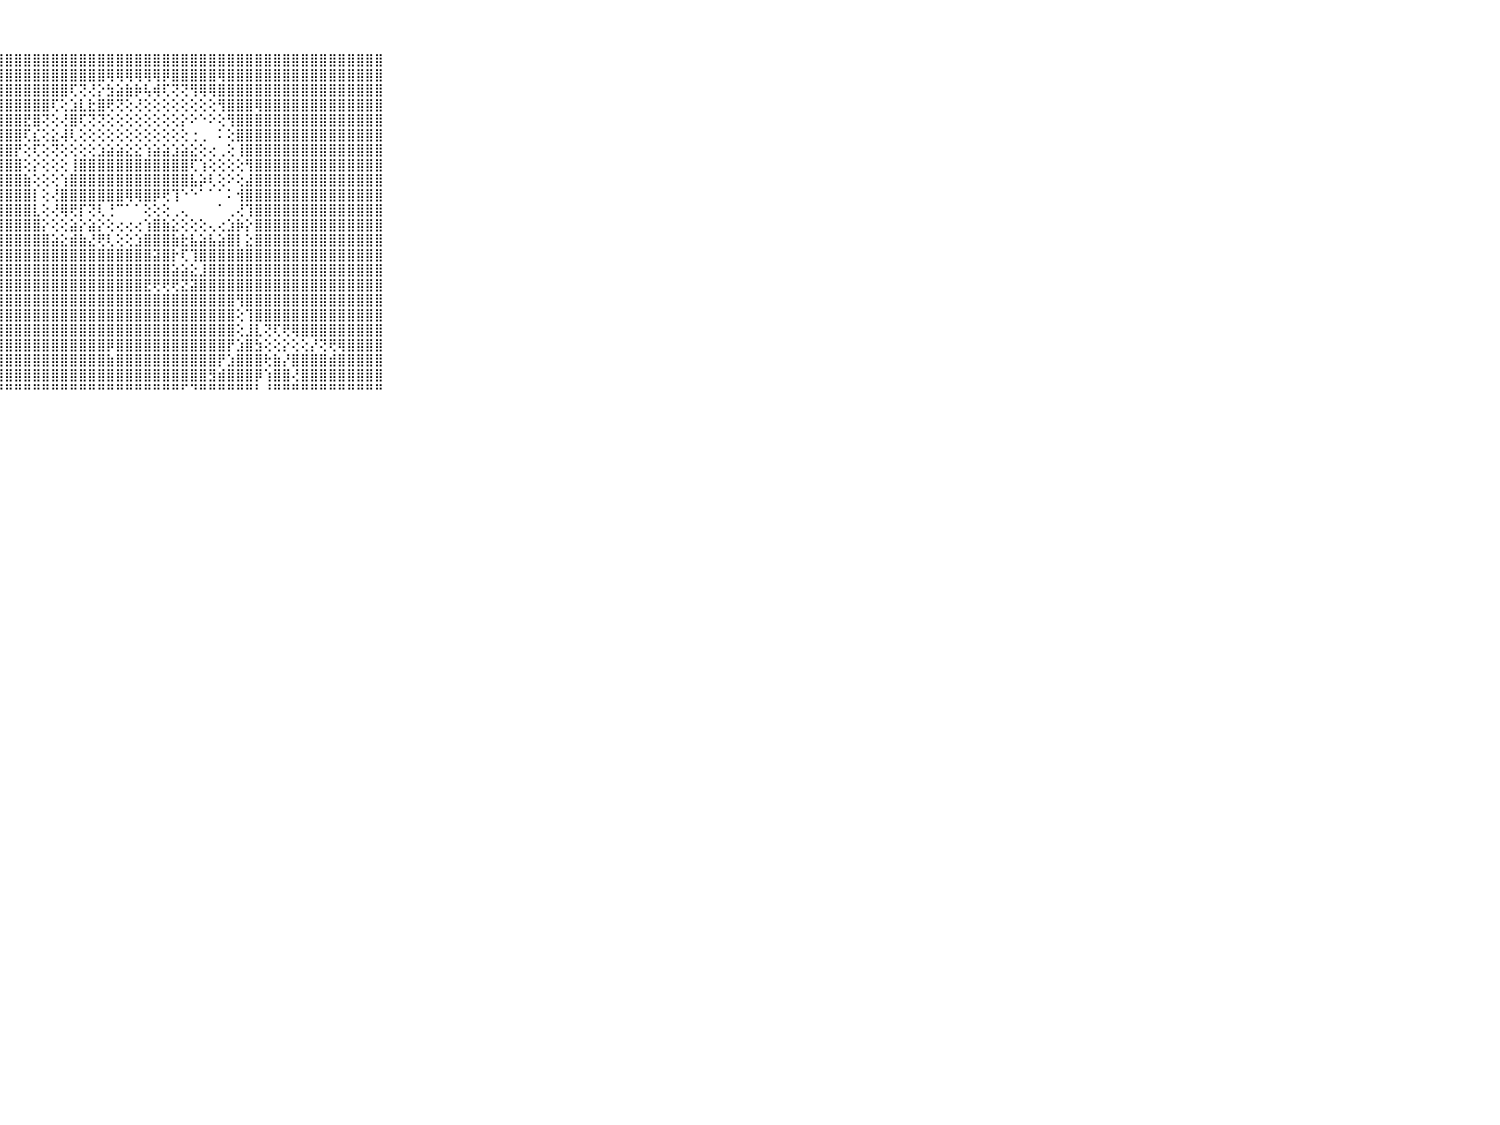

⠀⠀⠀⠀⠀⠀⠀⠀⠀⠀⠀⣿⣿⣿⣿⣿⣿⣿⣿⣿⣿⣿⣿⣿⣿⣿⣿⣿⣿⣿⣿⣿⣿⣿⣿⣿⣿⣿⣿⣿⣿⣿⣿⣿⣿⣿⣿⣿⣿⣿⣿⣿⣿⣿⣿⣿⣿⣿⣿⣿⣿⣿⣿⣿⣿⣿⣿⣿⣿⠀⠀⠀⠀⠀⠀⠀⠀⠀⠀⠀⠀
⠀⠀⠀⠀⠀⠀⠀⠀⠀⠀⠀⣿⣿⣿⣿⣿⣿⣿⣿⣿⣿⣿⣿⣿⣿⣿⣿⣿⣿⣿⣿⣿⣿⣿⣿⣿⣿⣿⣿⢿⢿⢿⢿⢿⢿⡿⣿⣿⣿⣿⣿⢿⣿⣿⣿⣿⣿⣿⣿⣿⣿⣿⣿⣿⣿⣿⣿⣿⣿⠀⠀⠀⠀⠀⠀⠀⠀⠀⠀⠀⠀
⠀⠀⠀⠀⠀⠀⠀⠀⠀⠀⠀⣿⣿⣿⣿⣿⣿⣿⣿⣿⣿⣿⣿⣿⣿⣿⣿⣿⣿⣿⣿⣿⣿⣿⣿⢏⢝⢜⡕⣳⣵⣷⡷⢧⢾⢏⢝⢝⢻⢿⢿⣿⣿⣿⣿⣿⣿⣿⣿⣿⣿⣿⣿⣿⣿⣿⣿⣿⣿⠀⠀⠀⠀⠀⠀⠀⠀⠀⠀⠀⠀
⠀⠀⠀⠀⠀⠀⠀⠀⠀⠀⠀⣿⣿⣿⣿⣿⣿⣿⣿⣿⣿⣿⣿⣿⣿⣿⣿⣿⣿⣿⣿⣿⣿⢏⢕⣱⣇⣗⣿⢟⢝⢕⢜⢕⢕⢕⢕⢕⢕⢕⢕⢻⣿⣿⣿⢿⣿⣿⣿⣿⣿⣿⣿⣿⣿⣿⣿⣿⣿⠀⠀⠀⠀⠀⠀⠀⠀⠀⠀⠀⠀
⠀⠀⠀⠀⠀⠀⠀⠀⠀⠀⠀⣿⣿⣿⣿⣿⣿⣿⣿⣿⣿⣿⣿⣿⣿⣿⣿⣿⣿⣿⣟⣿⢝⢕⢜⣿⢏⢝⢝⢕⢕⢕⢕⢕⢕⢕⢕⡕⠕⠑⠕⢕⢻⣿⣿⣿⣿⣿⣿⣿⣿⣿⣿⣿⣿⣿⣿⣿⣿⠀⠀⠀⠀⠀⠀⠀⠀⠀⠀⠀⠀
⠀⠀⠀⠀⠀⠀⠀⠀⠀⠀⠀⣿⣿⣿⣿⣿⣿⣿⣿⣿⣿⣿⣿⣿⣿⣿⣿⣿⣿⣿⢏⣎⢕⣕⢼⢇⢕⢕⢕⢕⢕⢕⢕⢕⢕⢕⢕⢕⢐⢀⠀⠅⢕⣿⣿⣿⣿⣿⣿⣿⣿⣿⣿⣿⣿⣿⣿⣿⣿⠀⠀⠀⠀⠀⠀⠀⠀⠀⠀⠀⠀
⠀⠀⠀⠀⠀⠀⠀⠀⠀⠀⠀⣿⣿⣿⣿⣿⣿⣿⣿⣿⣿⣿⣿⣿⣿⣿⣿⣿⣿⡟⢕⢏⢕⢝⢕⢕⢕⢕⣱⣵⣵⣕⣕⢱⣵⣵⣱⣵⣕⢕⢔⢀⢕⢸⣿⣿⣿⣿⣿⣿⣿⣿⣿⣿⣿⣿⣿⣿⣿⠀⠀⠀⠀⠀⠀⠀⠀⠀⠀⠀⠀
⠀⠀⠀⠀⠀⠀⠀⠀⠀⠀⠀⣿⣿⣿⣿⣿⣿⣿⣿⣿⣿⣿⣿⣿⣿⣿⣿⣿⣿⣿⢕⡕⢕⢕⢕⢸⣿⣿⣿⣿⣿⣿⣿⣿⣿⣿⣿⣿⢏⢱⢕⢕⢕⢕⢻⣿⣿⣿⣿⣿⣿⣿⣿⣿⣿⣿⣿⣿⣿⠀⠀⠀⠀⠀⠀⠀⠀⠀⠀⠀⠀
⠀⠀⠀⠀⠀⠀⠀⠀⠀⠀⠀⣿⣿⣿⣿⣿⣿⣿⣿⣿⣿⣿⣿⣿⣿⣿⣿⣿⣿⣿⣷⢕⢕⢕⢱⣿⣿⣿⣿⣿⣿⣿⣿⣿⣿⣿⣿⣿⣧⡵⢇⢕⠕⢕⣼⣿⣿⣿⣿⣿⣿⣿⣿⣿⣿⣿⣿⣿⣿⠀⠀⠀⠀⠀⠀⠀⠀⠀⠀⠀⠀
⠀⠀⠀⠀⠀⠀⠀⠀⠀⠀⠀⣿⣿⣿⣿⣿⣿⣿⣿⣿⣿⣿⣿⣿⣿⣿⣿⣿⣿⣿⣿⡇⢕⢜⣿⣿⣿⣿⣿⣿⣿⢿⢿⣿⡿⢟⢹⠑⠑⠁⠁⠁⠅⢺⣿⣿⣿⣿⣿⣿⣿⣿⣿⣿⣿⣿⣿⣿⣿⠀⠀⠀⠀⠀⠀⠀⠀⠀⠀⠀⠀
⠀⠀⠀⠀⠀⠀⠀⠀⠀⠀⠀⣿⣿⣿⣿⣿⣿⣿⣿⣿⣿⣿⣿⣿⣿⣿⣿⣿⣿⣿⣿⣇⢕⢜⢿⢟⡏⢝⢇⢘⠉⠁⠁⢕⢕⢕⢀⢄⠀⠀⠀⠁⢀⢜⢹⣿⣿⣿⣿⣿⣿⣿⣿⣿⣿⣿⣿⣿⣿⠀⠀⠀⠀⠀⠀⠀⠀⠀⠀⠀⠀
⠀⠀⠀⠀⠀⠀⠀⠀⠀⠀⠀⣿⣿⣿⣿⣿⣿⣿⣿⣿⣿⣿⣿⣿⣿⣿⣿⣿⣿⣿⣿⣿⡕⢕⢕⣵⡕⣵⡕⢕⢔⢔⢔⢱⣿⣷⣕⢕⢕⢕⢄⢔⣱⡷⡕⣿⣿⣿⣿⣿⣿⣿⣿⣿⣿⣿⣿⣿⣿⠀⠀⠀⠀⠀⠀⠀⠀⠀⠀⠀⠀
⠀⠀⠀⠀⠀⠀⠀⠀⠀⠀⠀⣿⣿⣿⣿⣿⣿⣿⣿⣿⣿⣿⣿⣿⣿⣿⣿⣿⣿⣿⣿⣿⣿⣵⣕⣾⣷⣜⢟⢇⢕⢕⣱⣿⣿⣿⣷⣗⣧⣵⣧⣵⣿⡇⣕⣿⣿⣿⣿⣿⣿⣿⣿⣿⣿⣿⣿⣿⣿⠀⠀⠀⠀⠀⠀⠀⠀⠀⠀⠀⠀
⠀⠀⠀⠀⠀⠀⠀⠀⠀⠀⠀⣿⣿⣿⣿⣿⣿⣿⣿⣿⣿⣿⣿⣿⣿⣿⣿⣿⣿⣿⣿⣿⣿⣿⣿⣿⣿⣿⣿⣿⣿⣿⣿⣿⣽⣿⡗⢏⢹⣿⣿⣿⣿⣿⣿⣿⣿⣿⣿⣿⣿⣿⣿⣿⣿⣿⣿⣿⣿⠀⠀⠀⠀⠀⠀⠀⠀⠀⠀⠀⠀
⠀⠀⠀⠀⠀⠀⠀⠀⠀⠀⠀⣿⣿⣿⣿⣿⣿⣿⣿⣿⣿⣿⣿⣿⣿⣿⣿⣿⣿⣿⣿⣿⣿⣿⣿⣿⣿⣿⣿⣿⣿⣿⣿⣿⣿⣿⣵⣵⣕⣸⣿⣿⣿⣿⣿⣿⣿⣿⣿⣿⣿⣿⣿⣿⣿⣿⣿⣿⣿⠀⠀⠀⠀⠀⠀⠀⠀⠀⠀⠀⠀
⠀⠀⠀⠀⠀⠀⠀⠀⠀⠀⠀⣿⣿⣿⣿⣿⣿⣿⣿⣿⣿⣿⣿⣿⣿⣿⣿⣿⣿⣿⣿⣿⣿⣿⣿⣿⣿⣿⣿⣿⣿⣿⣿⣟⢟⢟⢟⣝⣽⣿⣿⣿⣿⣿⣿⣿⣿⣿⣿⣿⣿⣿⣿⣿⣿⣿⣿⣿⣿⠀⠀⠀⠀⠀⠀⠀⠀⠀⠀⠀⠀
⠀⠀⠀⠀⠀⠀⠀⠀⠀⠀⠀⣿⣿⣿⣿⣿⣿⣿⣿⣿⣿⣿⣿⣿⣿⣿⣿⣿⣿⣿⣿⣿⣿⣿⣿⣿⣿⣿⣿⣿⣿⣿⣿⣿⣿⣿⣿⣿⣿⣿⣿⣿⣿⢻⣿⣿⣿⣿⣿⣿⣿⣿⣿⣿⣿⣿⣿⣿⣿⠀⠀⠀⠀⠀⠀⠀⠀⠀⠀⠀⠀
⠀⠀⠀⠀⠀⠀⠀⠀⠀⠀⠀⣿⣿⣿⣿⣿⣿⣿⣿⣿⣿⣿⣿⣿⣿⣿⣿⣿⣿⣿⣿⣿⣿⣿⣿⣿⣿⣿⣿⣿⣿⣿⣿⣿⣿⣿⣿⣿⣿⣿⣿⣿⣿⢕⢹⣿⣿⣿⣿⣿⣿⣿⣿⣿⣿⣿⣿⣿⣿⠀⠀⠀⠀⠀⠀⠀⠀⠀⠀⠀⠀
⠀⠀⠀⠀⠀⠀⠀⠀⠀⠀⠀⣿⣿⣿⣿⣿⣿⣿⣿⣿⣿⣿⣿⣿⣿⣿⣿⣿⣿⣿⣿⣿⣿⣿⣿⣿⣿⣿⣿⣿⣿⣿⣿⣿⣿⣿⣿⣿⣿⣿⣿⣿⣿⢕⣸⣇⢝⢏⢟⢿⣿⣿⣿⣿⣿⣿⣿⣿⣿⠀⠀⠀⠀⠀⠀⠀⠀⠀⠀⠀⠀
⠀⠀⠀⠀⠀⠀⠀⠀⠀⠀⠀⣿⣿⣿⣿⣿⣿⣿⣿⣿⣿⣿⣿⣿⣿⣿⣿⣿⣿⣿⣿⣿⣿⣿⣿⣿⣿⣿⣿⡿⣿⣿⣿⣿⣿⣿⣿⣿⣿⣿⣿⣿⡟⣱⣿⣳⢕⢕⡕⢕⢕⡜⢝⢟⢿⣿⣿⣿⣿⠀⠀⠀⠀⠀⠀⠀⠀⠀⠀⠀⠀
⠀⠀⠀⠀⠀⠀⠀⠀⠀⠀⠀⣿⣿⣿⣿⣿⣿⣿⣿⣿⣿⣿⣿⣿⣿⣿⣿⣿⣿⣿⣿⣿⣿⣿⣿⣿⣿⣿⣿⣷⣿⣿⣿⣿⣿⣿⣿⣿⣿⣿⣿⡟⣱⣿⣿⣿⢗⣷⡜⣿⣿⣿⣿⣾⣿⣿⣿⣿⣿⠀⠀⠀⠀⠀⠀⠀⠀⠀⠀⠀⠀
⠀⠀⠀⠀⠀⠀⠀⠀⠀⠀⠀⣿⣿⣿⣿⣿⣿⣿⣿⣿⣿⣿⣿⣿⣿⣿⣿⣿⣿⣿⣿⣿⣿⣿⣿⣿⣿⣿⣿⣿⣿⣿⣿⣿⣿⣿⣿⣿⣿⣿⣻⣾⣿⣿⣿⡿⢱⣿⣿⢜⣿⣿⣿⣿⣿⣿⣿⣿⣿⠀⠀⠀⠀⠀⠀⠀⠀⠀⠀⠀⠀
⠀⠀⠀⠀⠀⠀⠀⠀⠀⠀⠀⠛⠛⠛⠛⠛⠛⠛⠛⠛⠛⠛⠛⠛⠛⠛⠛⠛⠛⠛⠛⠛⠛⠛⠛⠛⠛⠛⠛⠛⠛⠛⠛⠛⠛⠛⠛⠋⠙⠛⠛⠛⠛⠛⠛⠃⠘⠛⠛⠛⠛⠛⠛⠛⠛⠛⠛⠛⠛⠀⠀⠀⠀⠀⠀⠀⠀⠀⠀⠀⠀